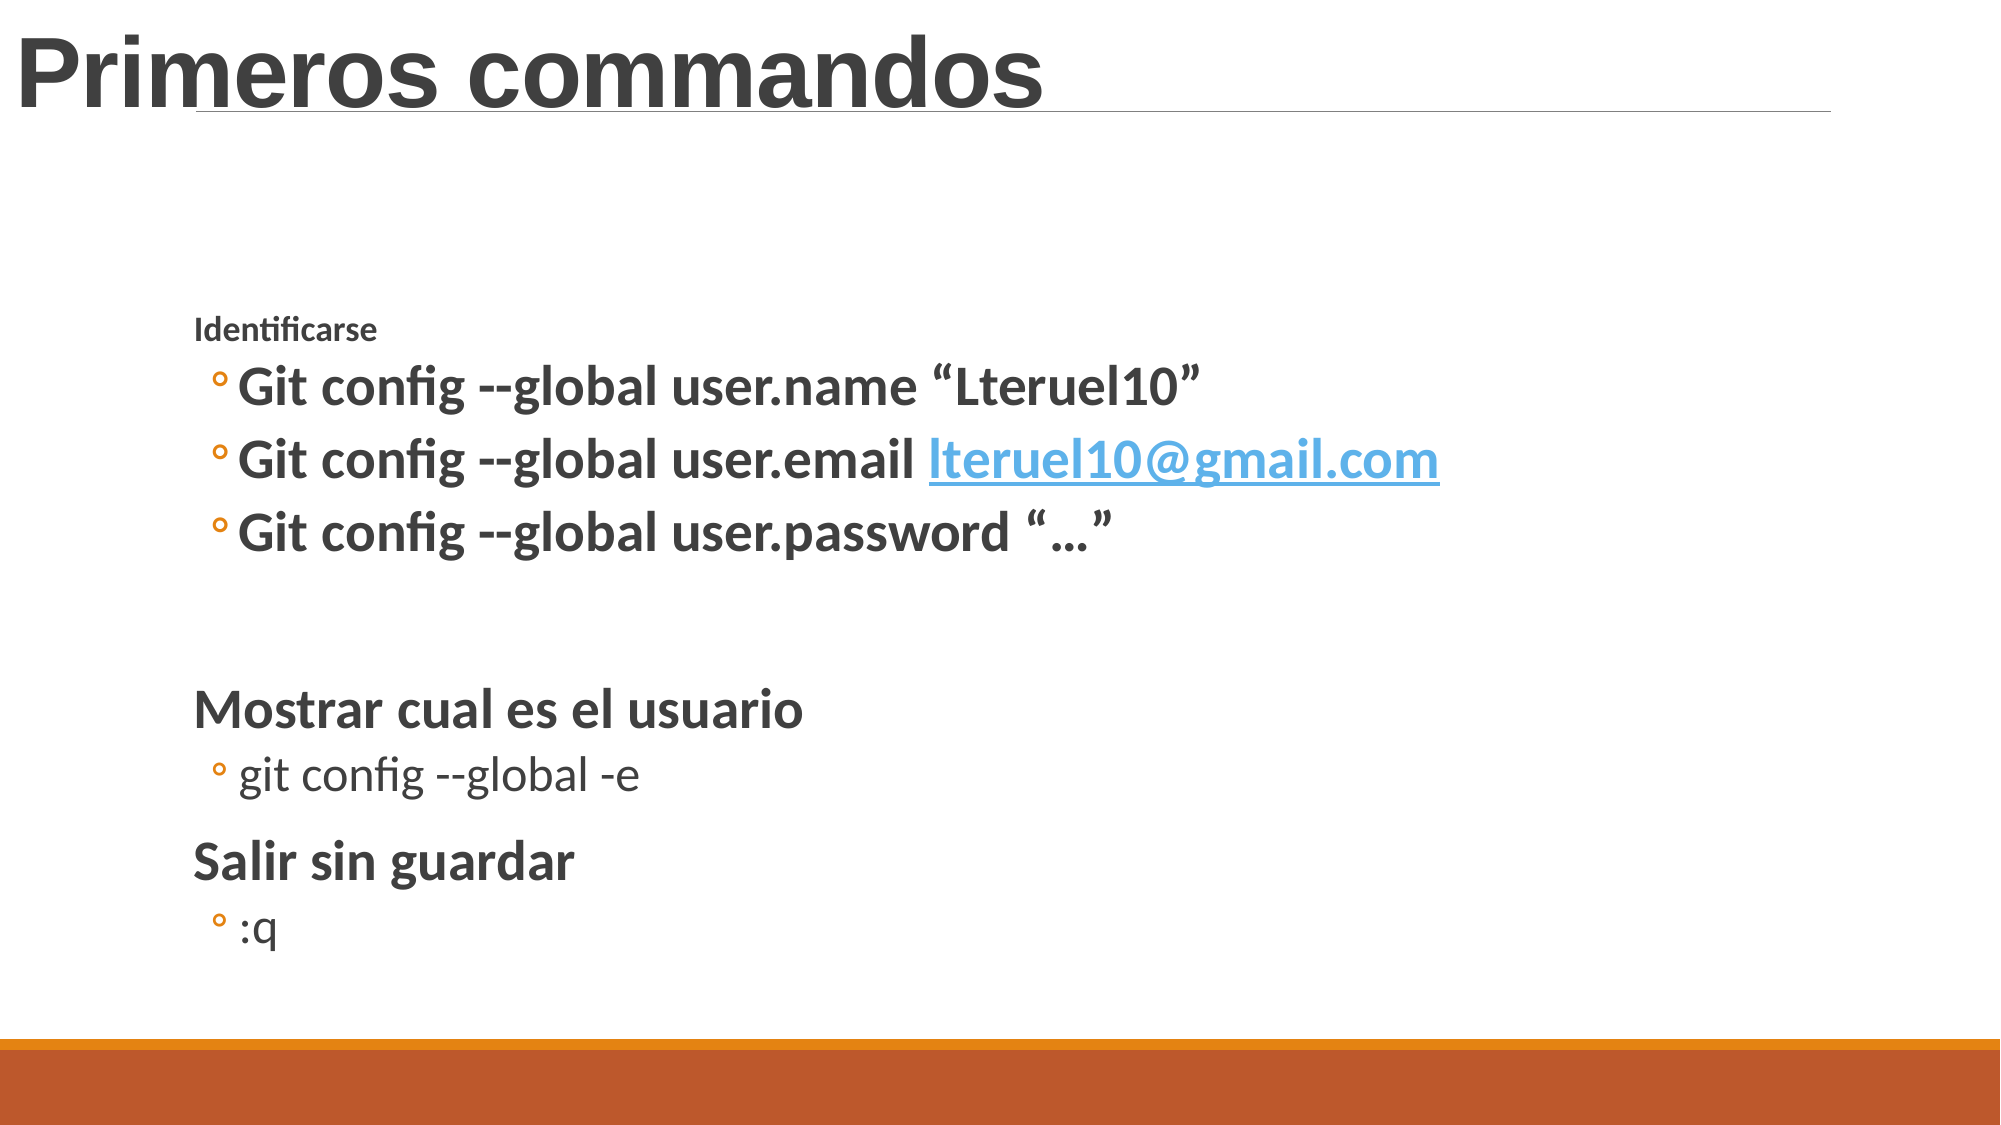

# Primeros commandos
Identificarse
Git config --global user.name “Lteruel10”
Git config --global user.email lteruel10@gmail.com
Git config --global user.password “…”

Mostrar cual es el usuario
git config --global -e
Salir sin guardar
:q